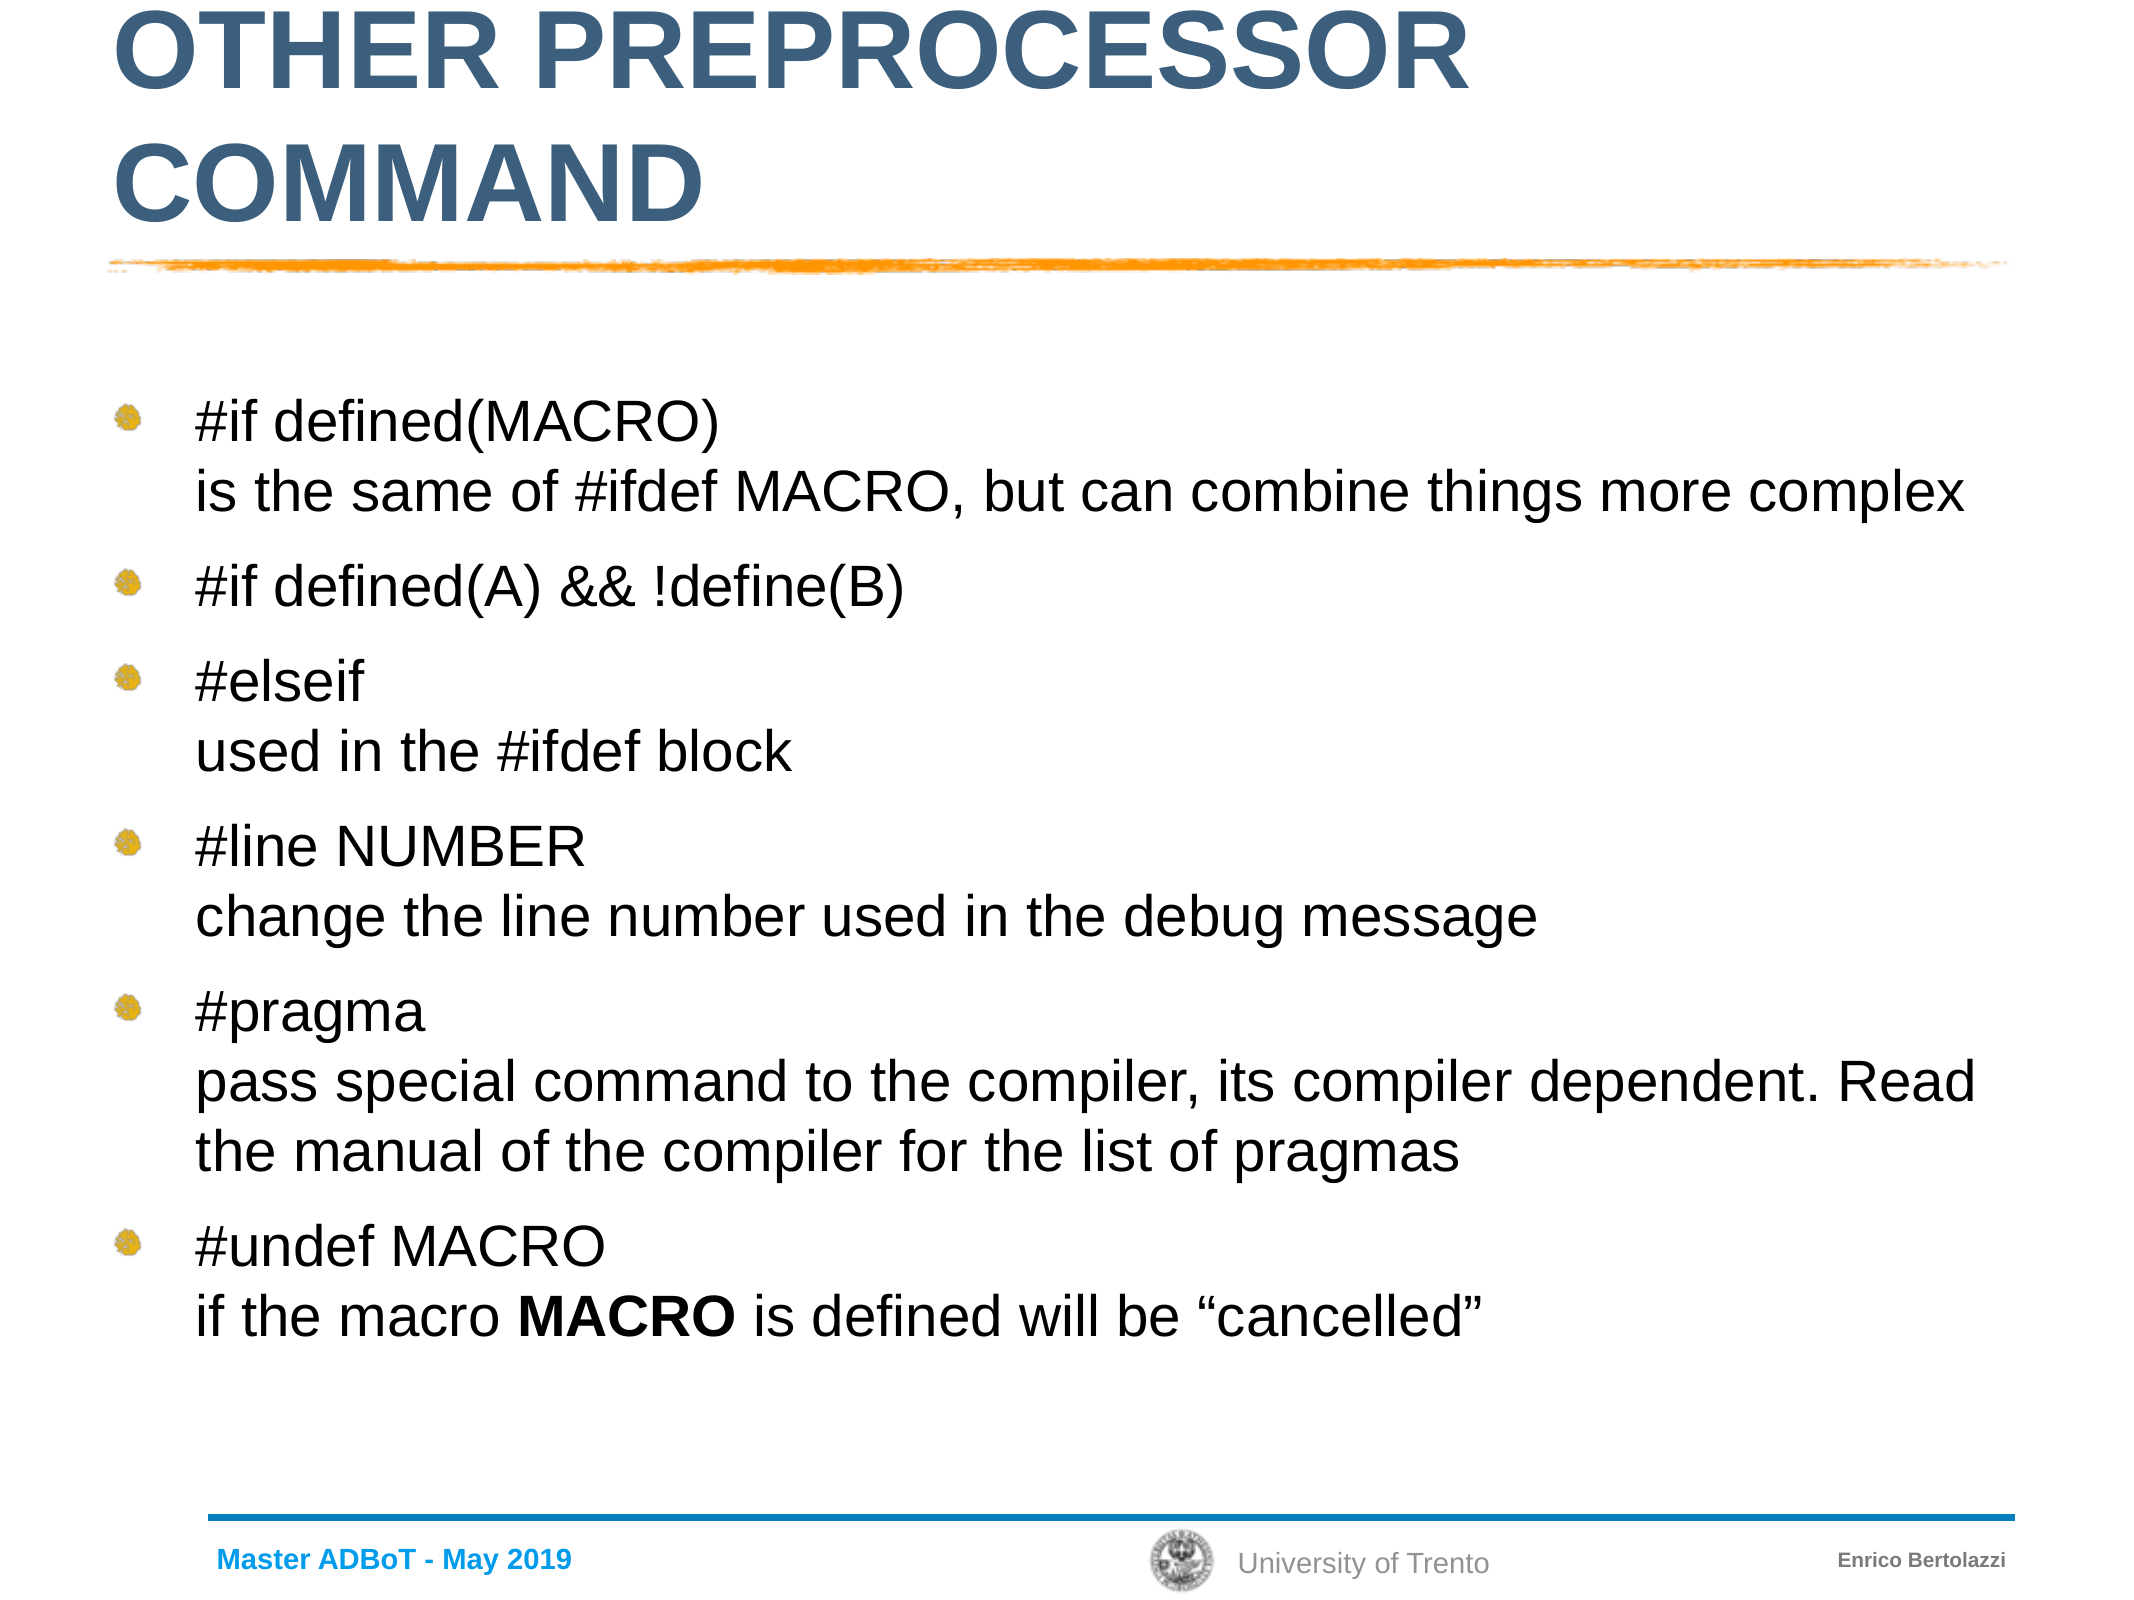

# OTHER PREPROCESSOR COMMAND
#if defined(MACRO)
is the same of #ifdef MACRO, but can combine things more complex
#if defined(A) && !define(B)
#elseif
used in the #ifdef block
#line NUMBER
change the line number used in the debug message
#pragma
pass special command to the compiler, its compiler dependent. Read the manual of the compiler for the list of pragmas
#undef MACRO
if the macro MACRO is defined will be “cancelled”
69
Master ADBoT - May 2019
Enrico Bertolazzi